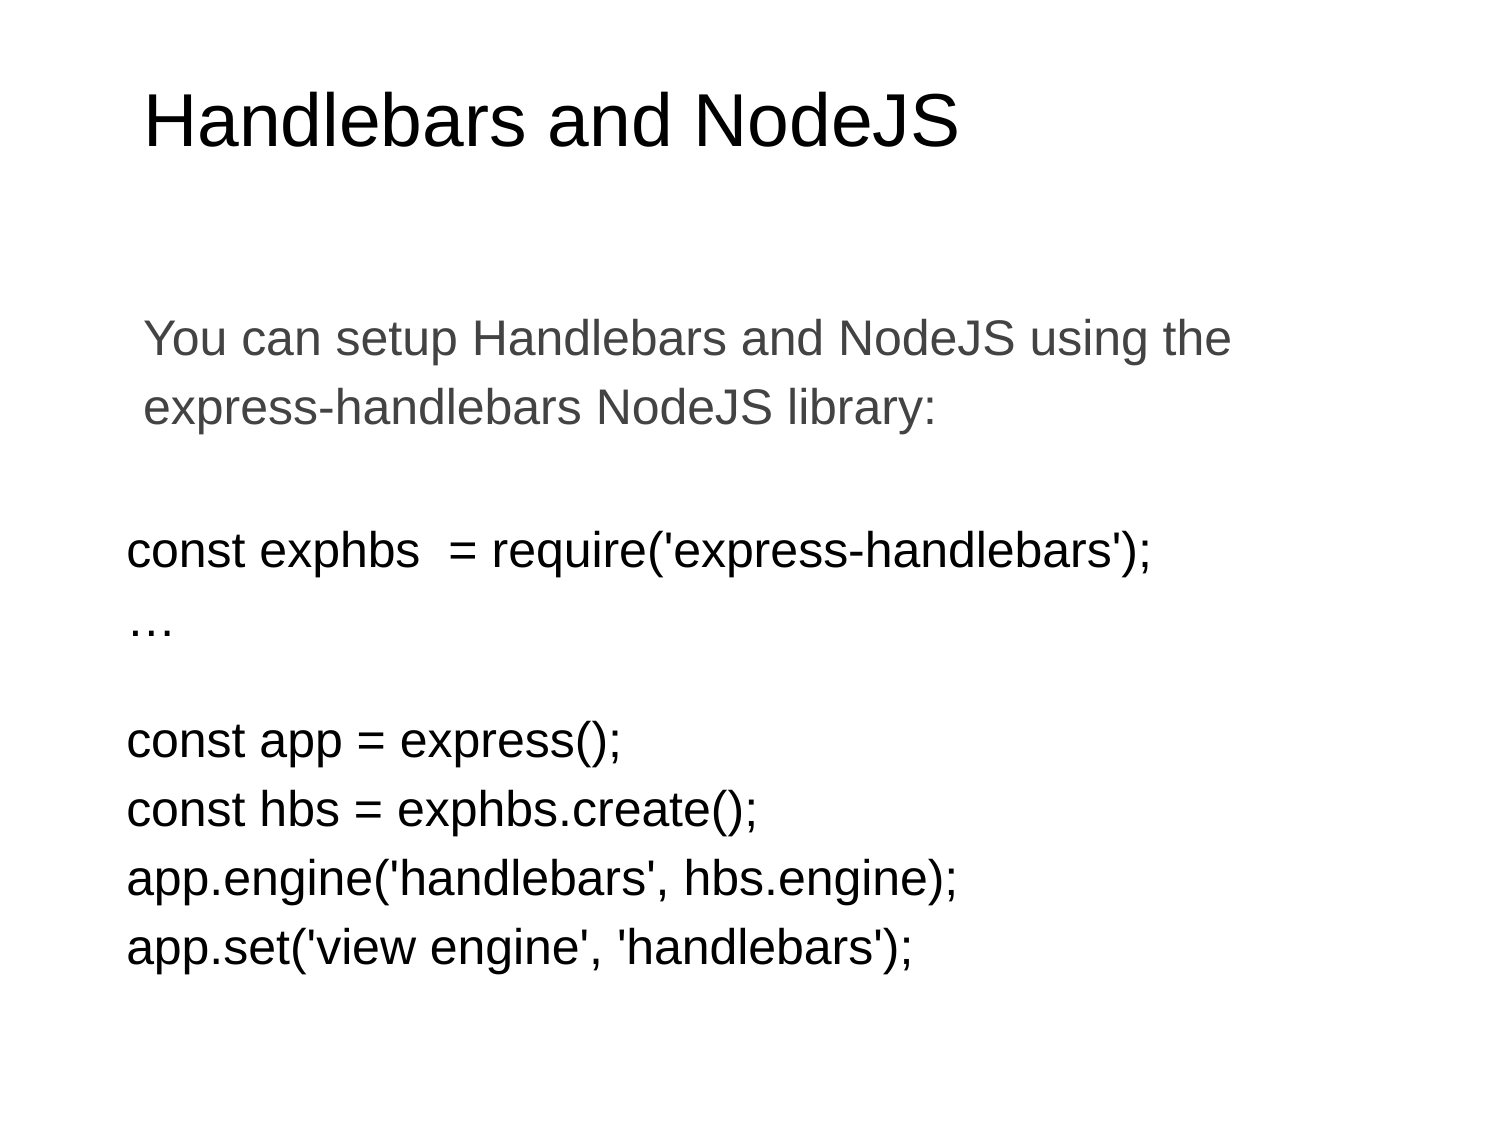

Handlebars and NodeJS
You can setup Handlebars and NodeJS using the express-handlebars NodeJS library:
const exphbs  = require('express-handlebars');
…

const app = express();
const hbs = exphbs.create();
app.engine('handlebars', hbs.engine);
app.set('view engine', 'handlebars');